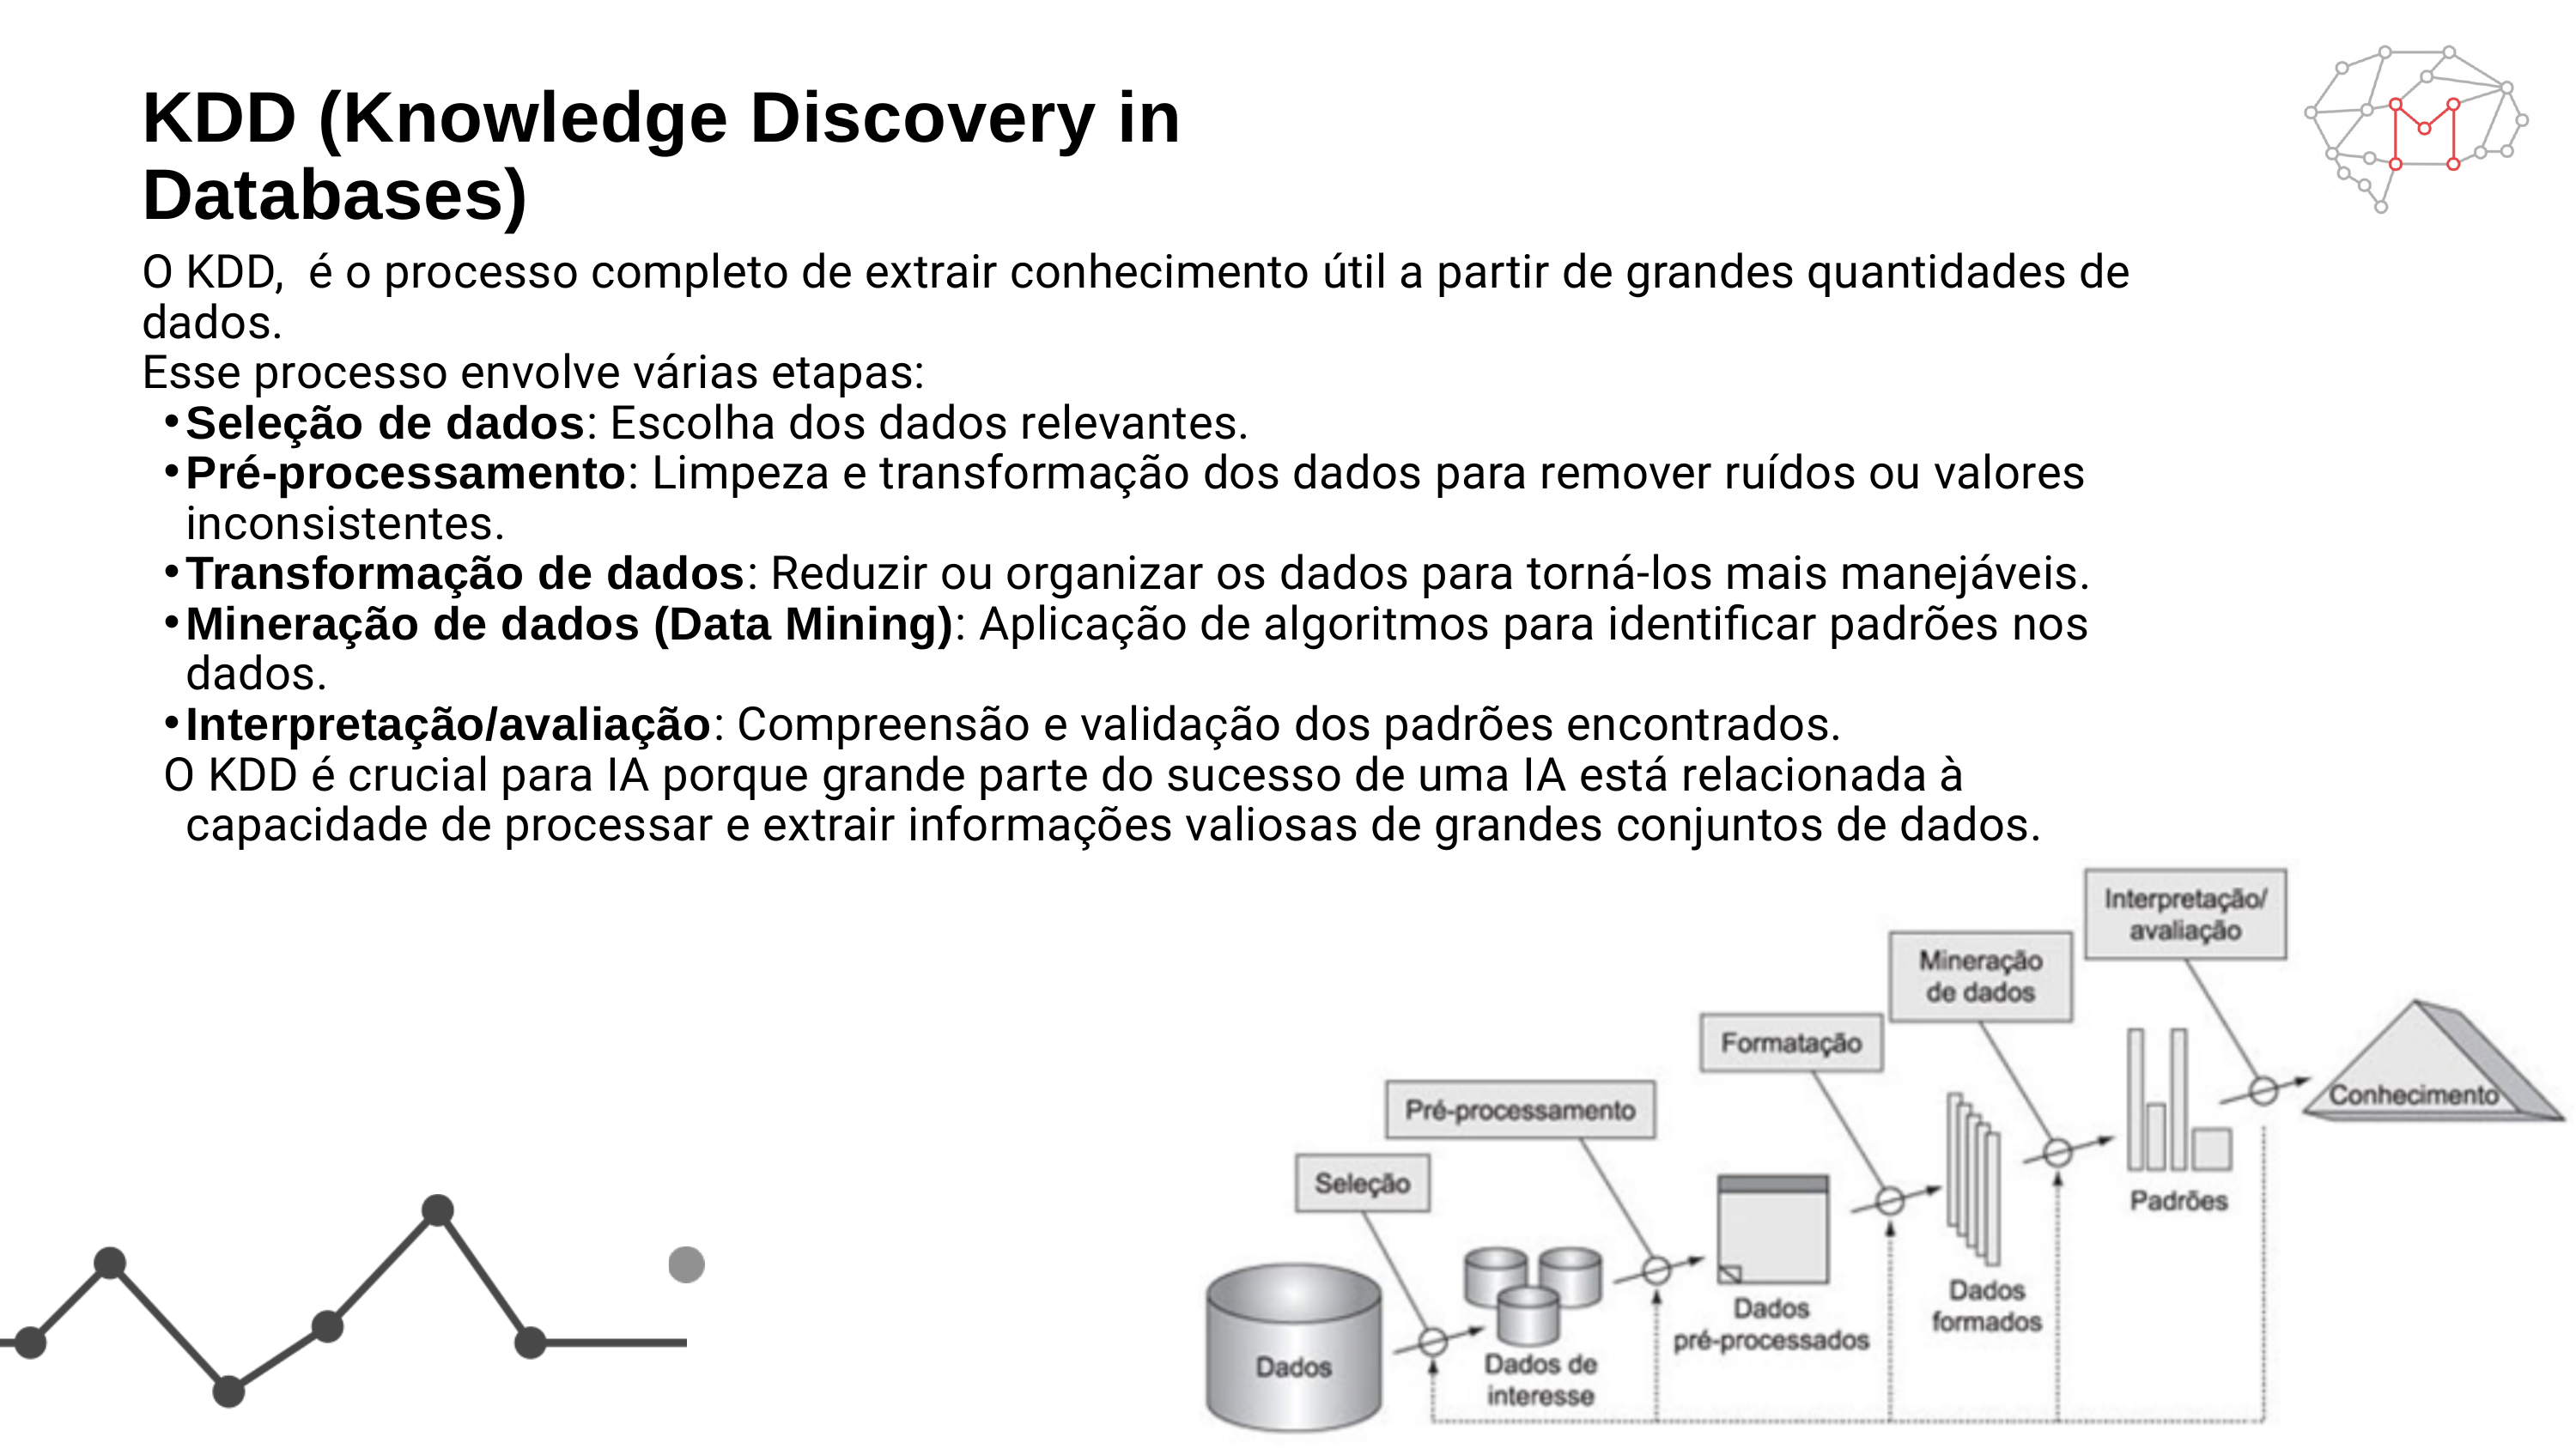

KDD (Knowledge Discovery in Databases)
O KDD,  é o processo completo de extrair conhecimento útil a partir de grandes quantidades de dados.
Esse processo envolve várias etapas:
Seleção de dados: Escolha dos dados relevantes.
Pré-processamento: Limpeza e transformação dos dados para remover ruídos ou valores inconsistentes.
Transformação de dados: Reduzir ou organizar os dados para torná-los mais manejáveis.
Mineração de dados (Data Mining): Aplicação de algoritmos para identificar padrões nos dados.
Interpretação/avaliação: Compreensão e validação dos padrões encontrados.
O KDD é crucial para IA porque grande parte do sucesso de uma IA está relacionada à capacidade de processar e extrair informações valiosas de grandes conjuntos de dados.